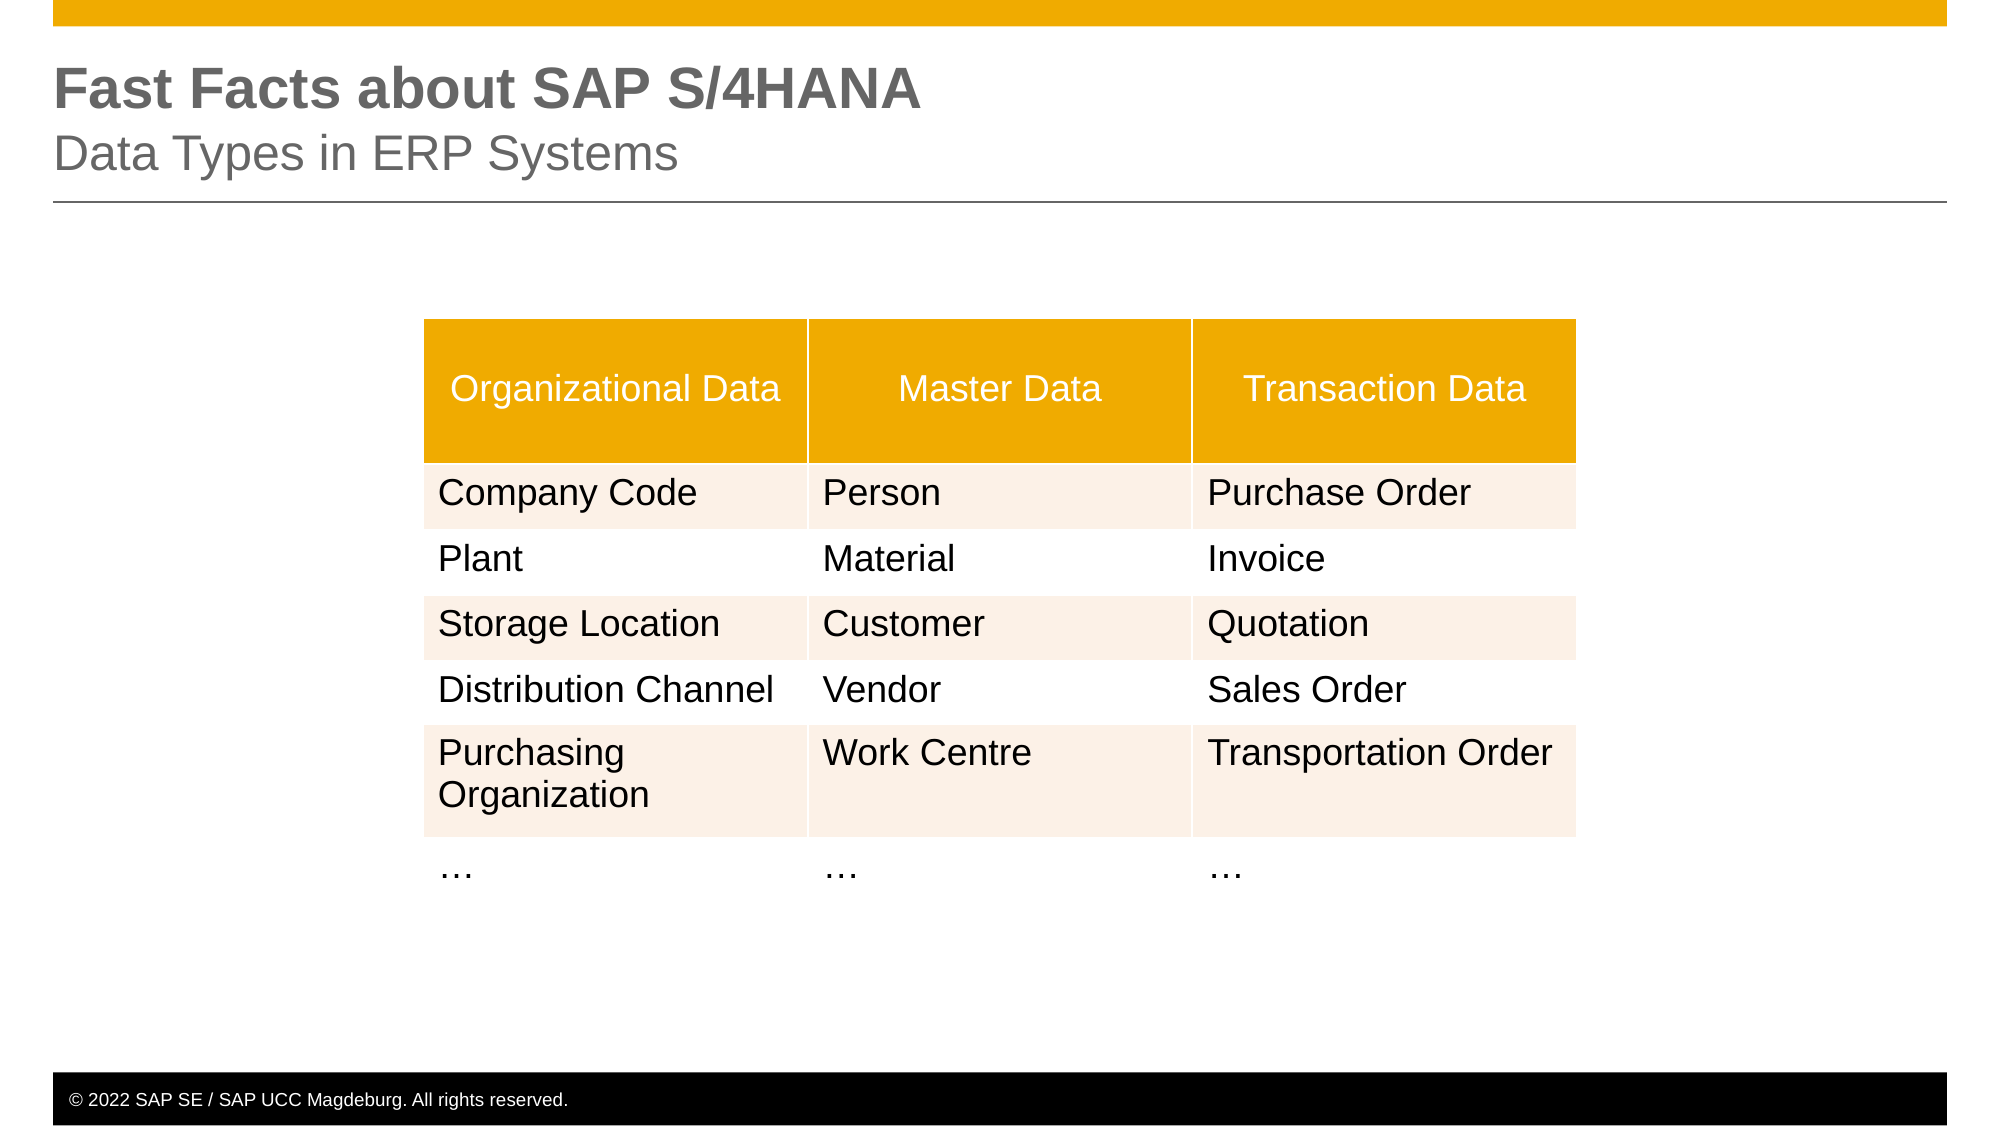

# Fast Facts about SAP S/4HANA Data Types in ERP Systems
| Organizational Data | Master Data | Transaction Data |
| --- | --- | --- |
| Company Code | Person | Purchase Order |
| Plant | Material | Invoice |
| Storage Location | Customer | Quotation |
| Distribution Channel | Vendor | Sales Order |
| Purchasing Organization | Work Centre | Transportation Order |
| … | … | … |